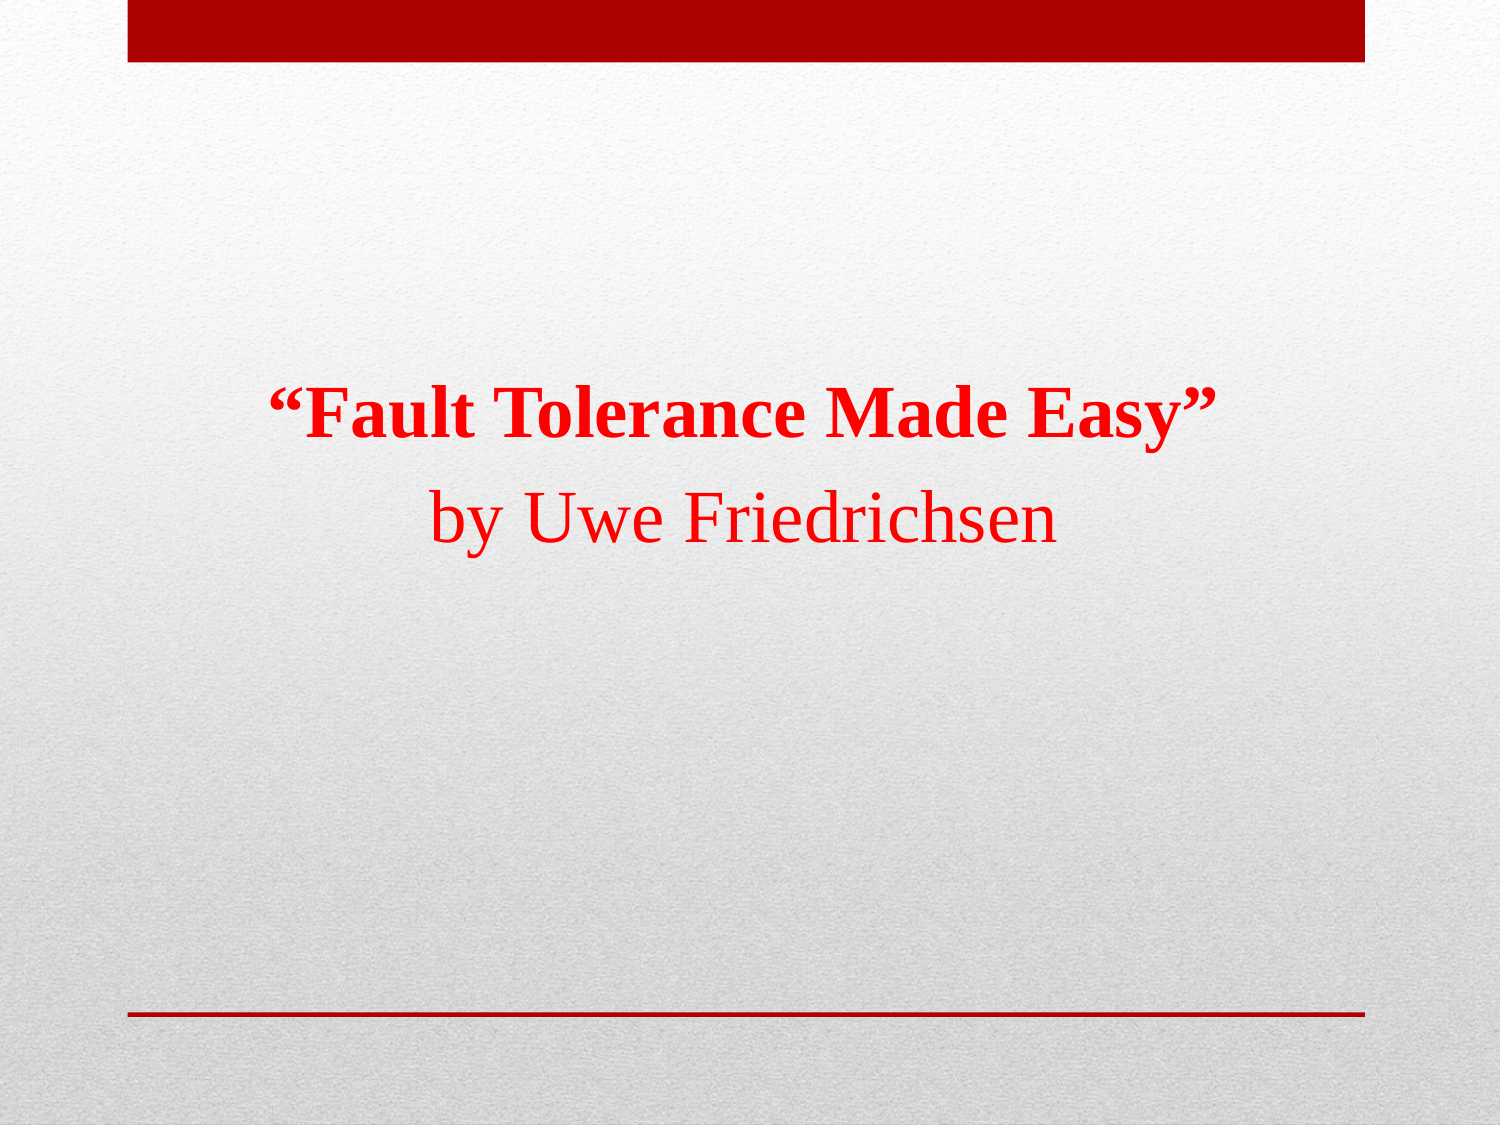

“Fault Tolerance Made Easy”
by Uwe Friedrichsen
#